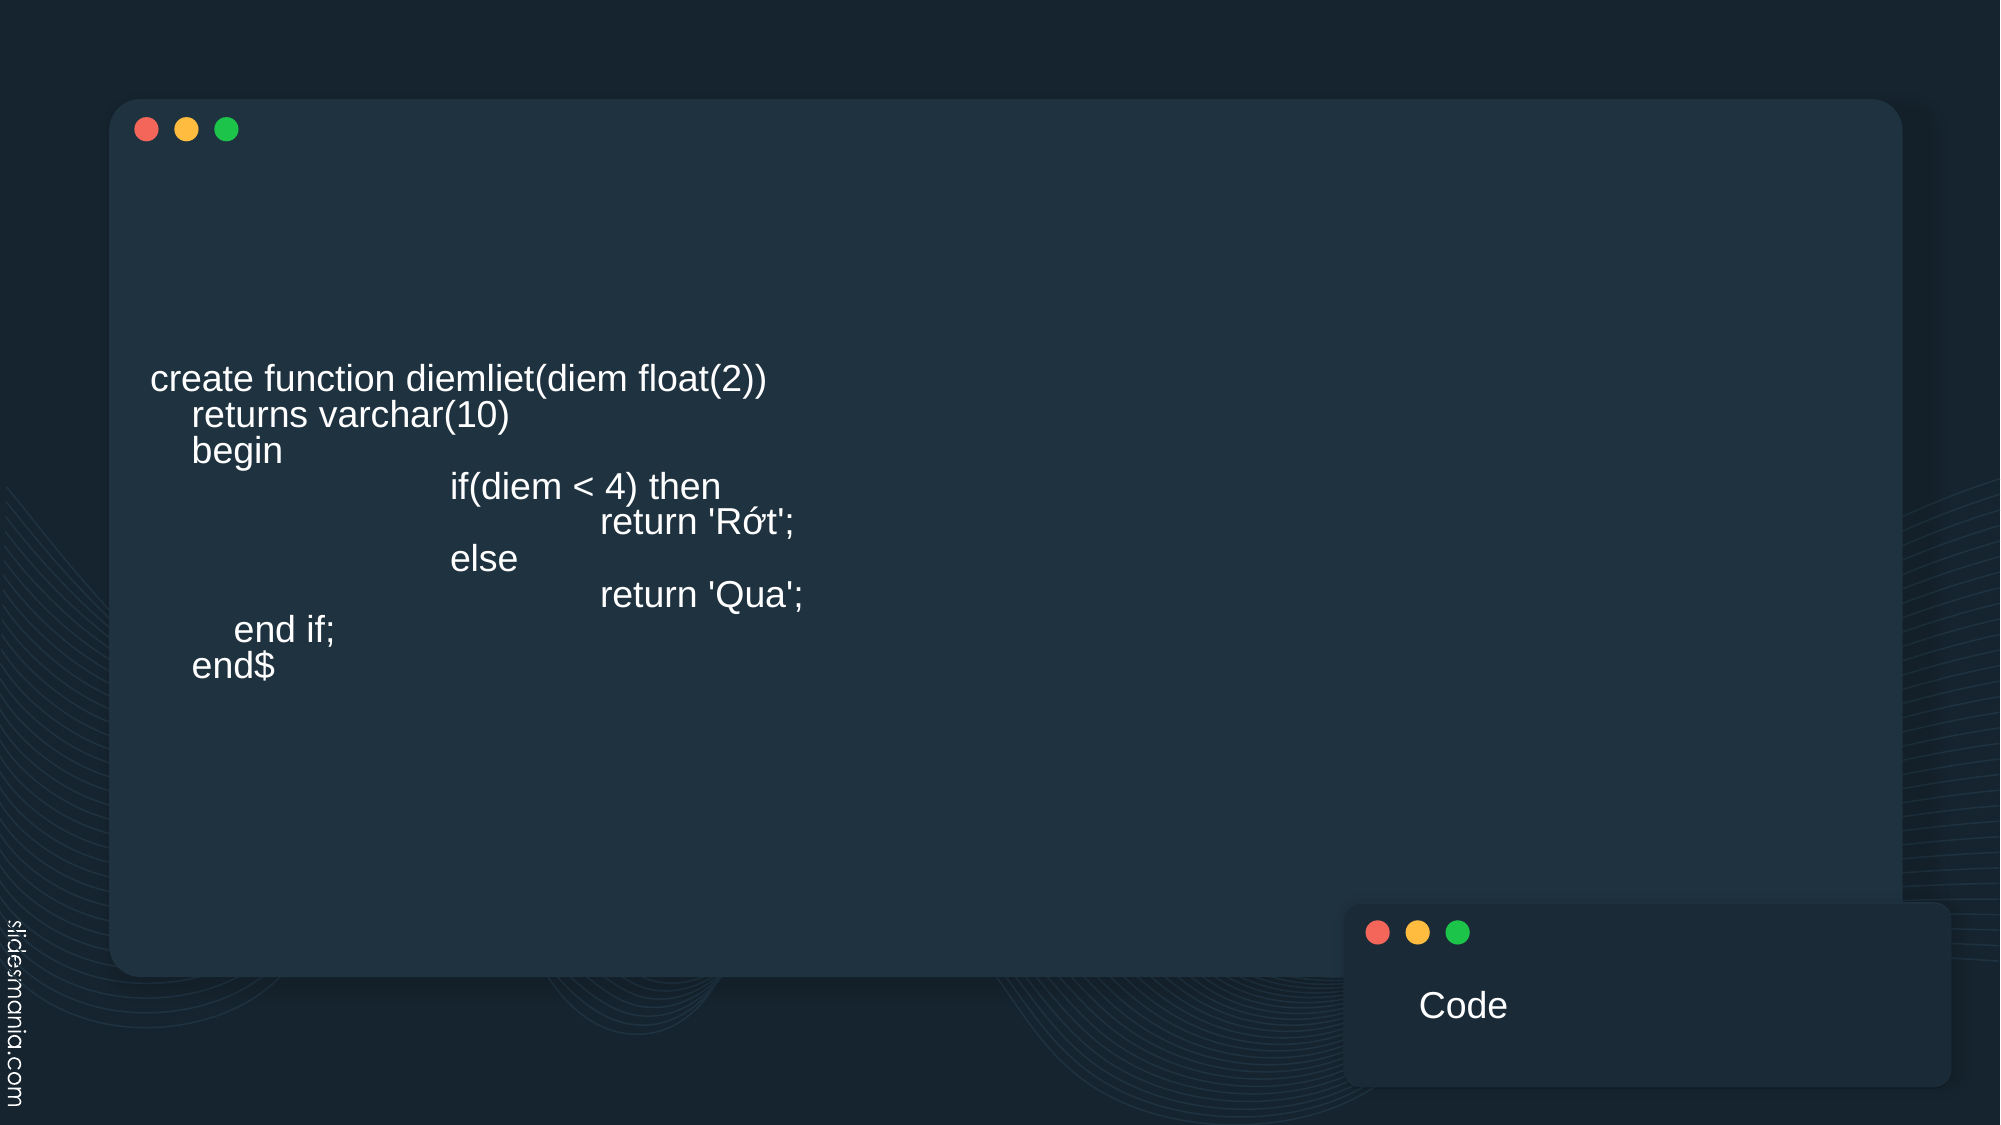

# create function diemliet(diem float(2)) returns varchar(10) begin if(diem < 4) then return 'Rớt'; else return 'Qua'; end if; end$
Code